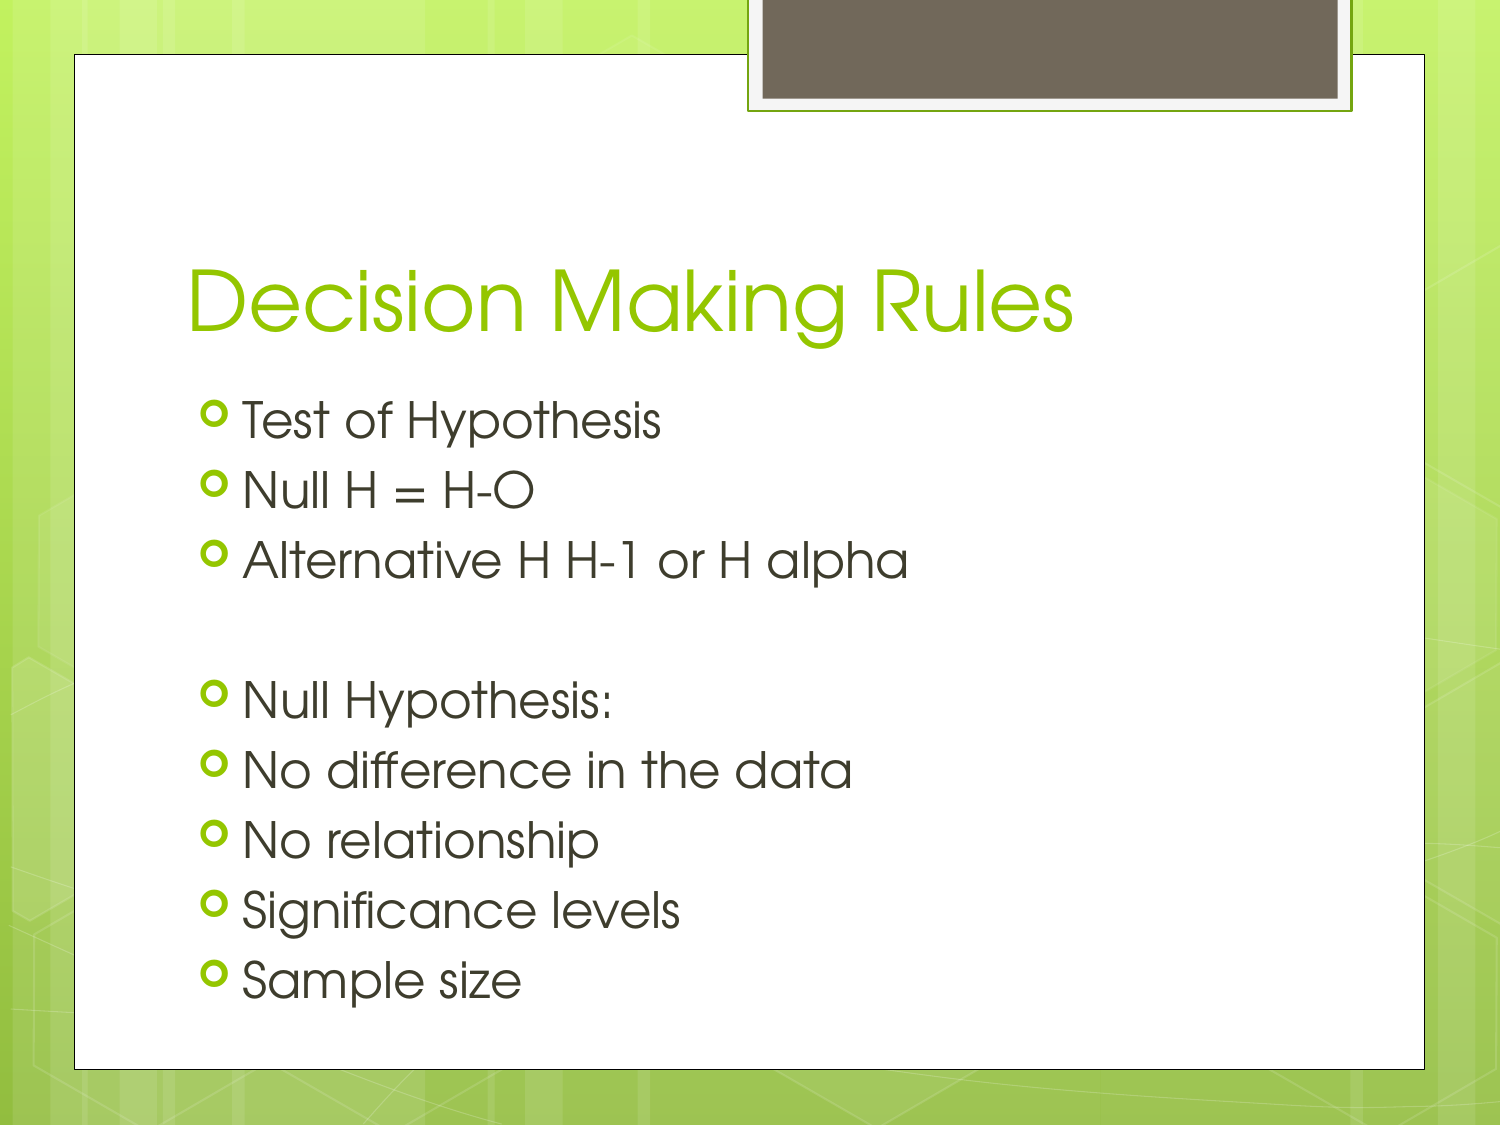

# Decision Making Rules
Test of Hypothesis
Null H = H-O
Alternative H H-1 or H alpha

Null Hypothesis:
No difference in the data
No relationship
Significance levels
Sample size